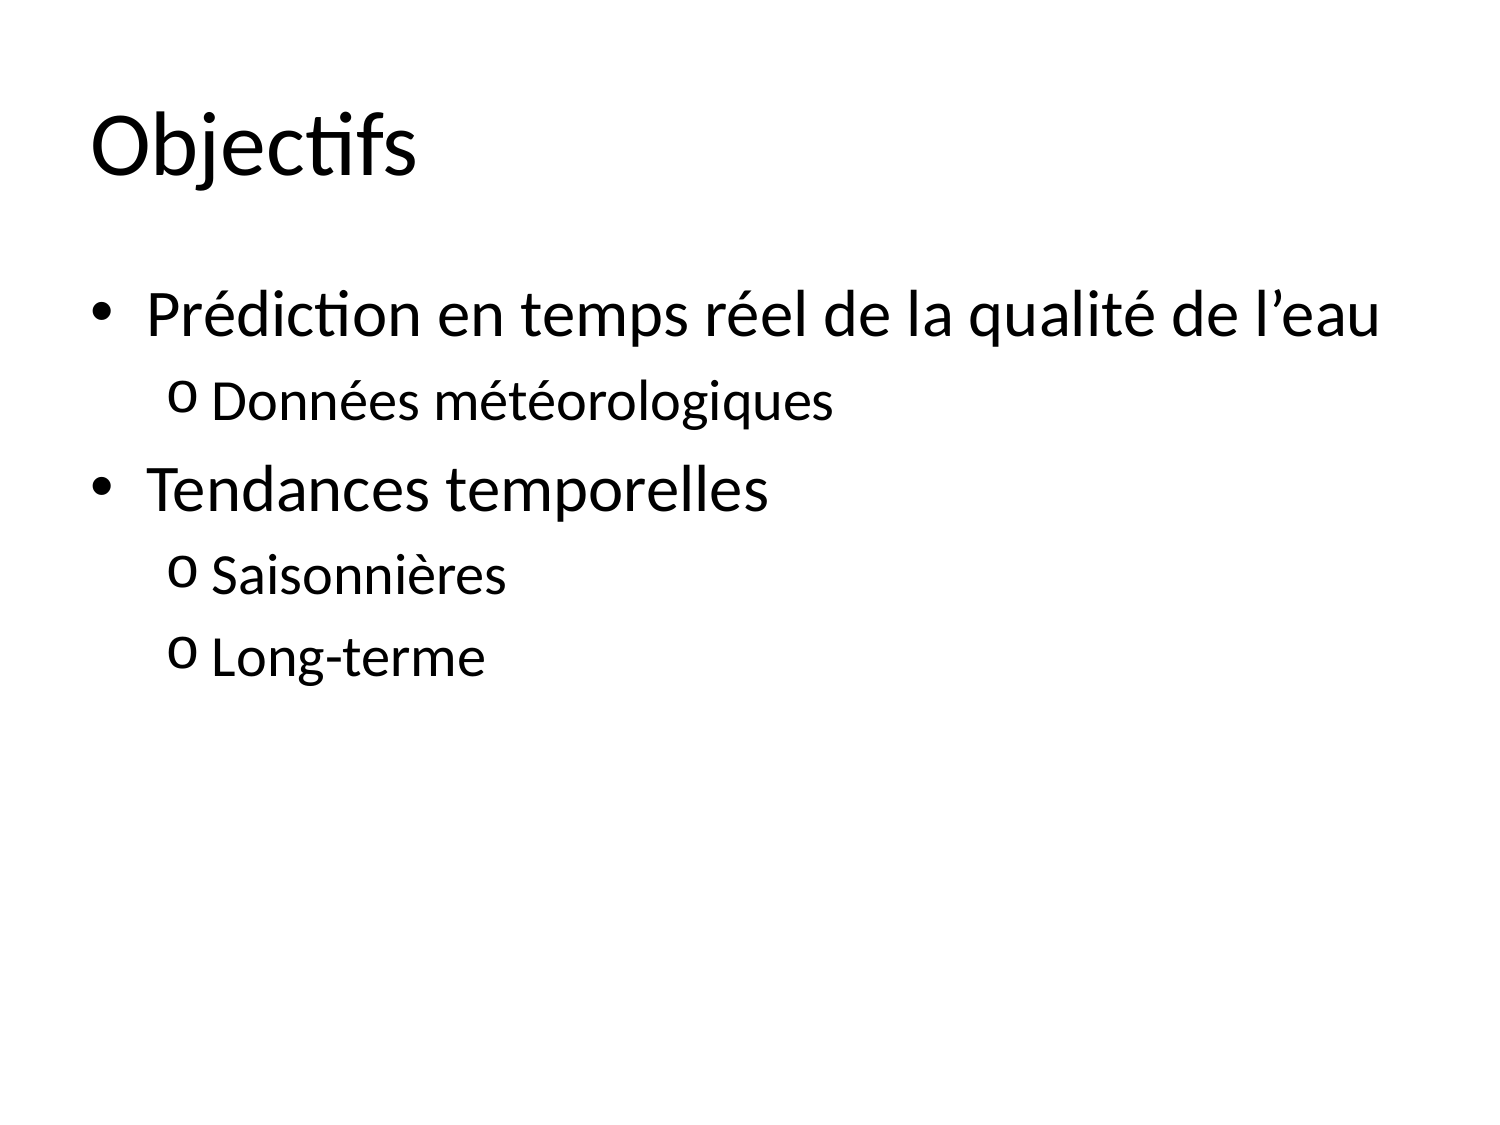

# Objectifs
Prédiction en temps réel de la qualité de l’eau
Données météorologiques
Tendances temporelles
Saisonnières
Long-terme